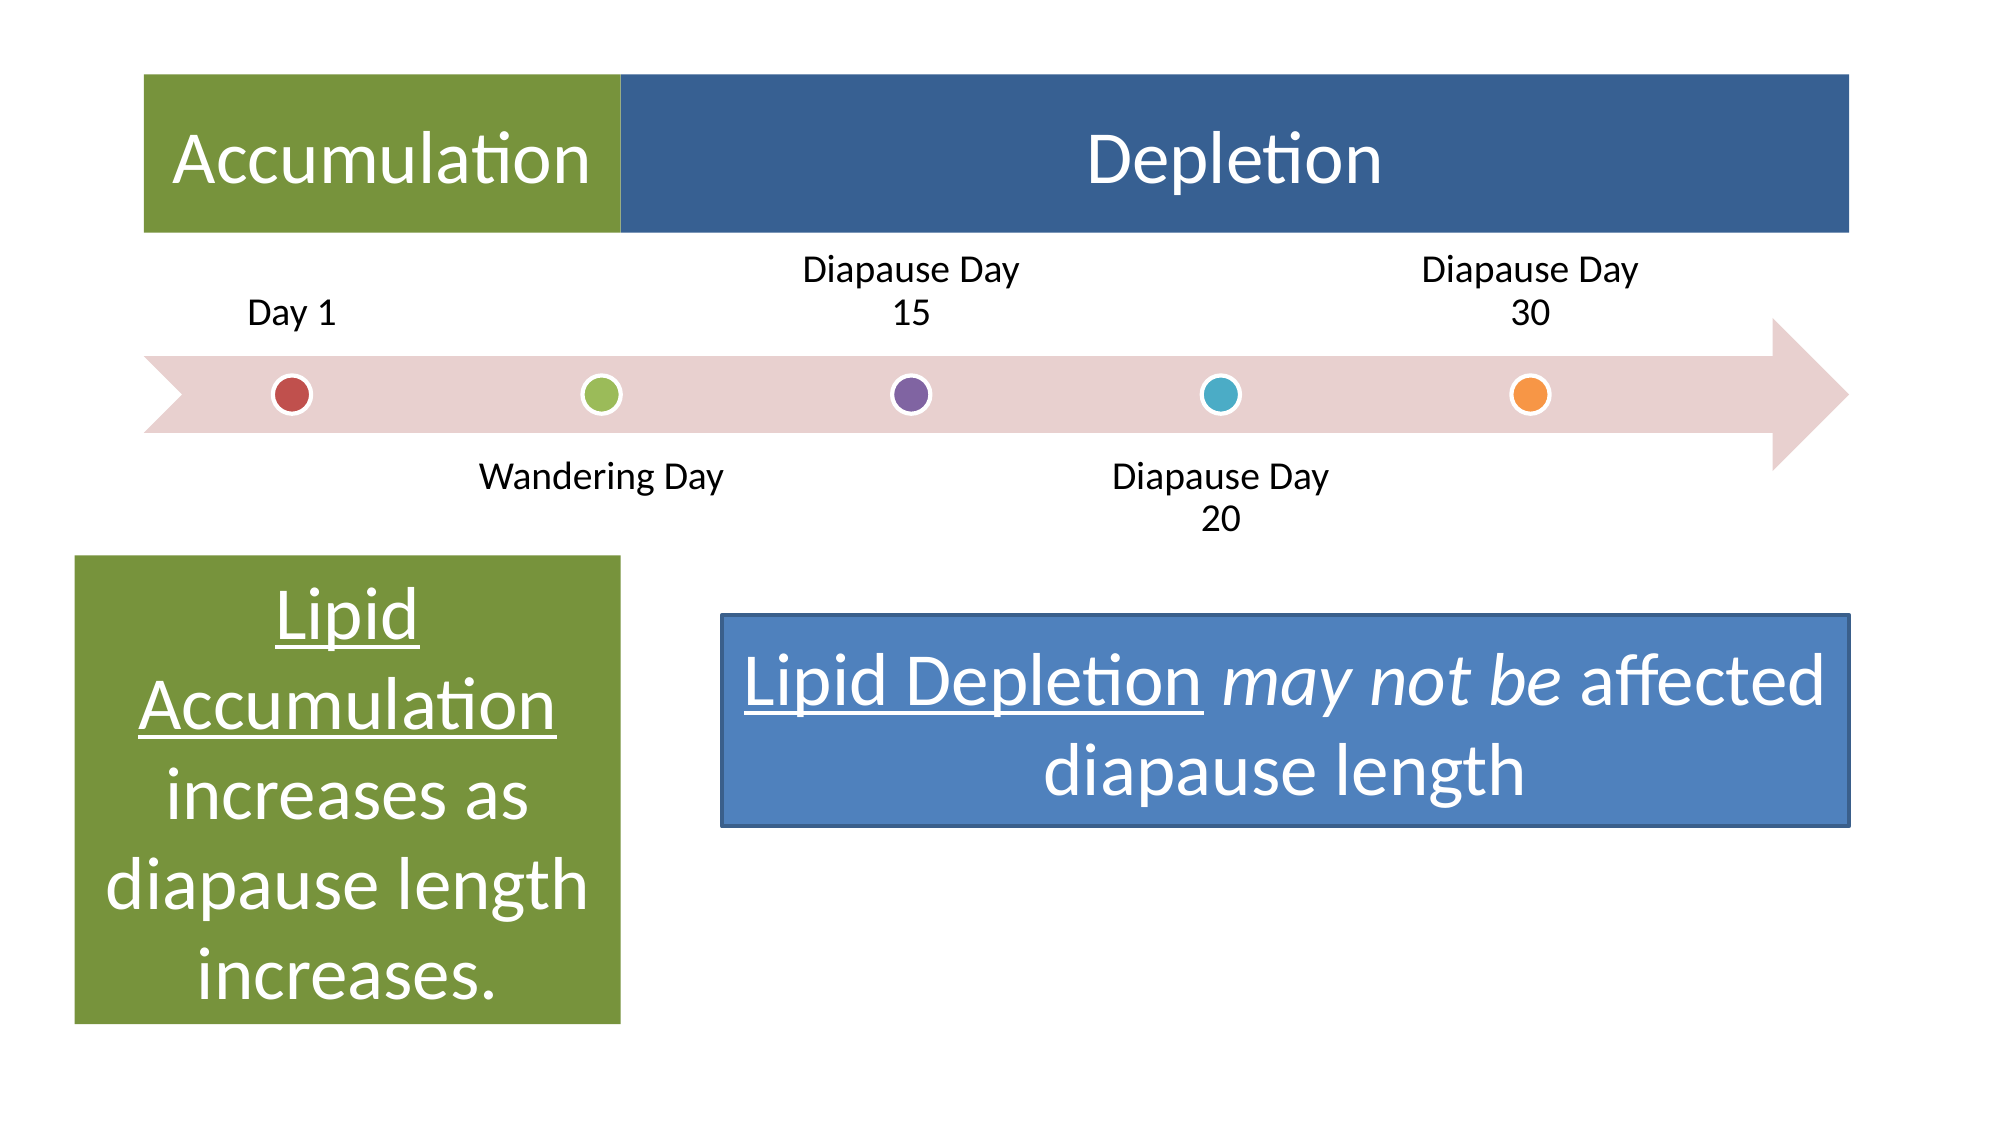

Accumulation
Depletion
Day 1
Wandering Day
Diapause Day 15
Diapause Day 20
Diapause Day 30
Lipid Accumulation increases as diapause length increases.
Lipid Depletion may not be affected diapause length